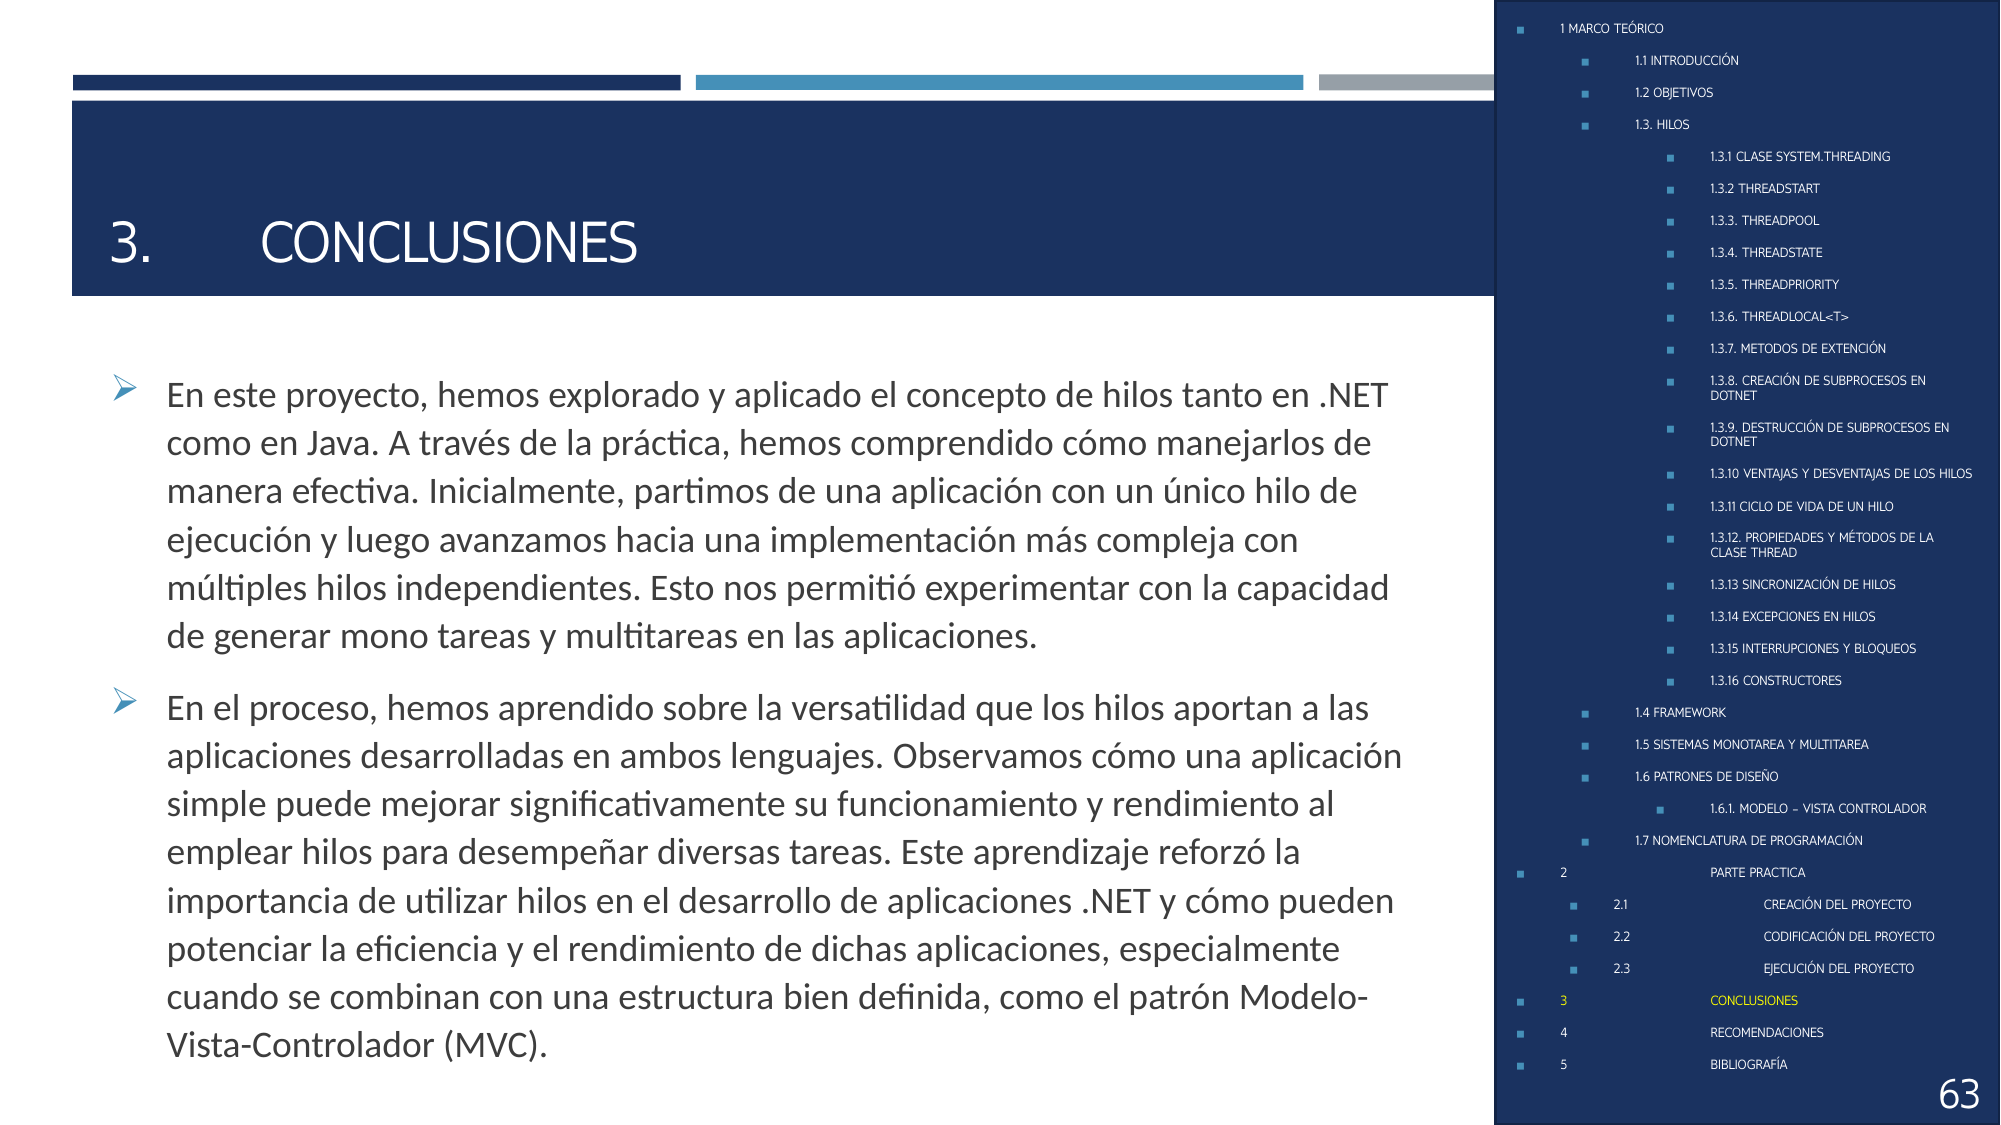

1 MARCO TEÓRICO
1.1 INTRODUCCIÓN
1.2 OBJETIVOS
1.3. HILOS
1.3.1 CLASE SYSTEM.THREADING
1.3.2 THREADSTART
1.3.3. THREADPOOL
1.3.4. THREADSTATE
1.3.5. THREADPRIORITY
1.3.6. THREADLOCAL<T>
1.3.7. METODOS DE EXTENCIÓN
1.3.8. CREACIÓN DE SUBPROCESOS EN DOTNET
1.3.9. DESTRUCCIÓN DE SUBPROCESOS EN DOTNET
1.3.10 VENTAJAS Y DESVENTAJAS DE LOS HILOS
1.3.11 CICLO DE VIDA DE UN HILO
1.3.12. PROPIEDADES Y MÉTODOS DE LA CLASE THREAD
1.3.13 SINCRONIZACIÓN DE HILOS
1.3.14 EXCEPCIONES EN HILOS
1.3.15 INTERRUPCIONES Y BLOQUEOS
1.3.16 CONSTRUCTORES
1.4 FRAMEWORK
1.5 SISTEMAS MONOTAREA Y MULTITAREA
1.6 PATRONES DE DISEÑO
1.6.1. MODELO – VISTA CONTROLADOR
1.7 NOMENCLATURA DE PROGRAMACIÓN
2	PARTE PRACTICA
2.1	CREACIÓN DEL PROYECTO
2.2	CODIFICACIÓN DEL PROYECTO
2.3	EJECUCIÓN DEL PROYECTO
3	CONCLUSIONES
4	RECOMENDACIONES
5	BIBLIOGRAFÍA
# 3.	CONCLUSIONES
En este proyecto, hemos explorado y aplicado el concepto de hilos tanto en .NET como en Java. A través de la práctica, hemos comprendido cómo manejarlos de manera efectiva. Inicialmente, partimos de una aplicación con un único hilo de ejecución y luego avanzamos hacia una implementación más compleja con múltiples hilos independientes. Esto nos permitió experimentar con la capacidad de generar mono tareas y multitareas en las aplicaciones.
En el proceso, hemos aprendido sobre la versatilidad que los hilos aportan a las aplicaciones desarrolladas en ambos lenguajes. Observamos cómo una aplicación simple puede mejorar significativamente su funcionamiento y rendimiento al emplear hilos para desempeñar diversas tareas. Este aprendizaje reforzó la importancia de utilizar hilos en el desarrollo de aplicaciones .NET y cómo pueden potenciar la eficiencia y el rendimiento de dichas aplicaciones, especialmente cuando se combinan con una estructura bien definida, como el patrón Modelo-Vista-Controlador (MVC).
35
63